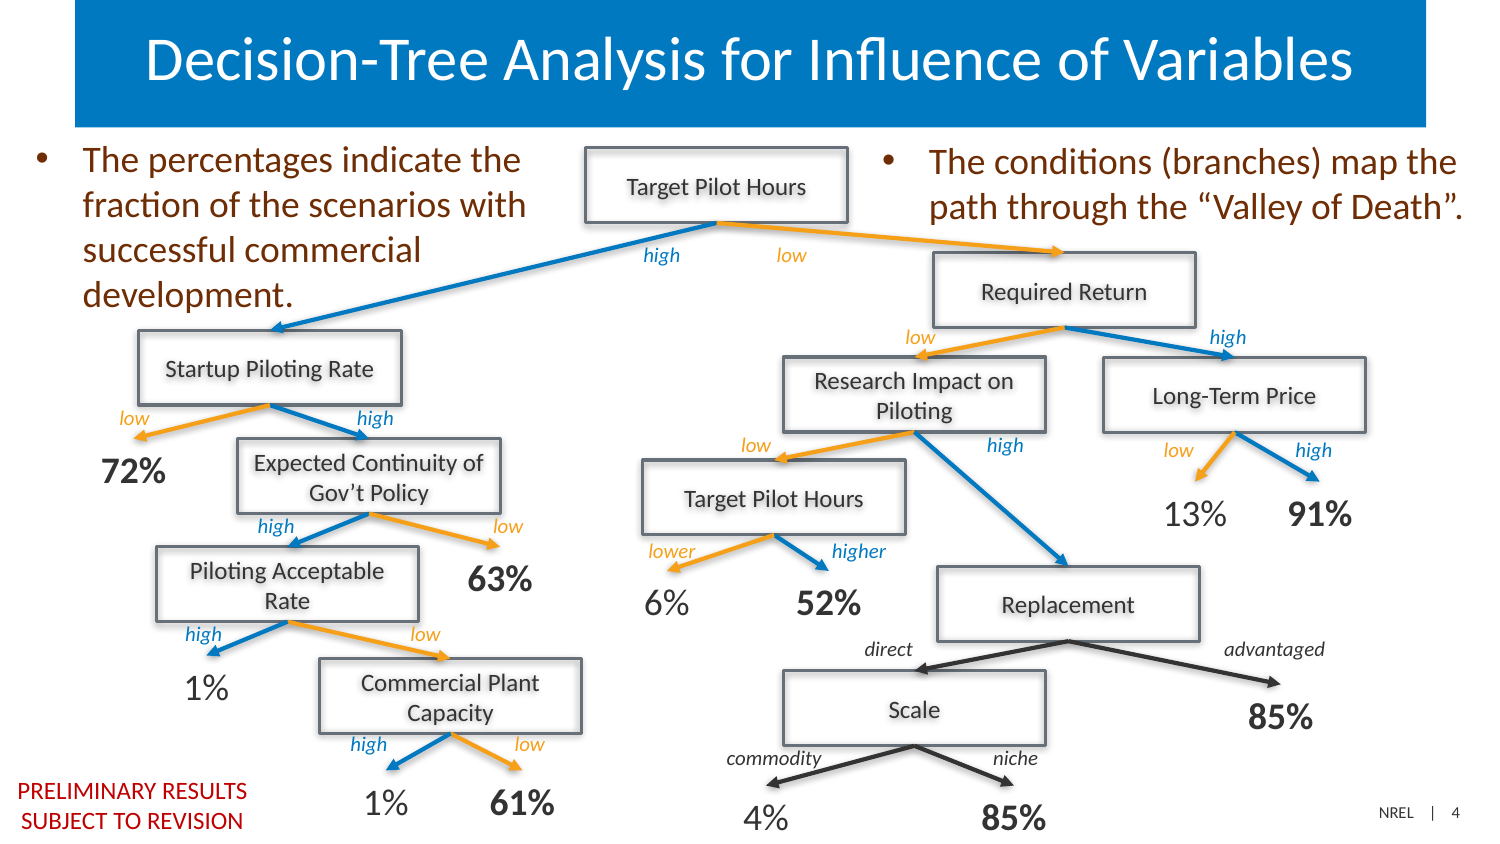

# Decision-Tree Analysis for Influence of Variables
The percentages indicate the fraction of the scenarios with successful commercial development.
The conditions (branches) map the path through the “Valley of Death”.
Target Pilot Hours
high
low
Required Return
low
high
Startup Piloting Rate
Research Impact on Piloting
Long-Term Price
low
high
low
high
low
high
72%
Expected Continuity of Gov’t Policy
Target Pilot Hours
13%
91%
high
low
lower
higher
Piloting Acceptable Rate
63%
Replacement
6%
52%
high
low
direct
advantaged
1%
Commercial Plant Capacity
Scale
85%
high
low
commodity
niche
PRELIMINARY RESULTS
SUBJECT TO REVISION
1%
61%
4%
85%